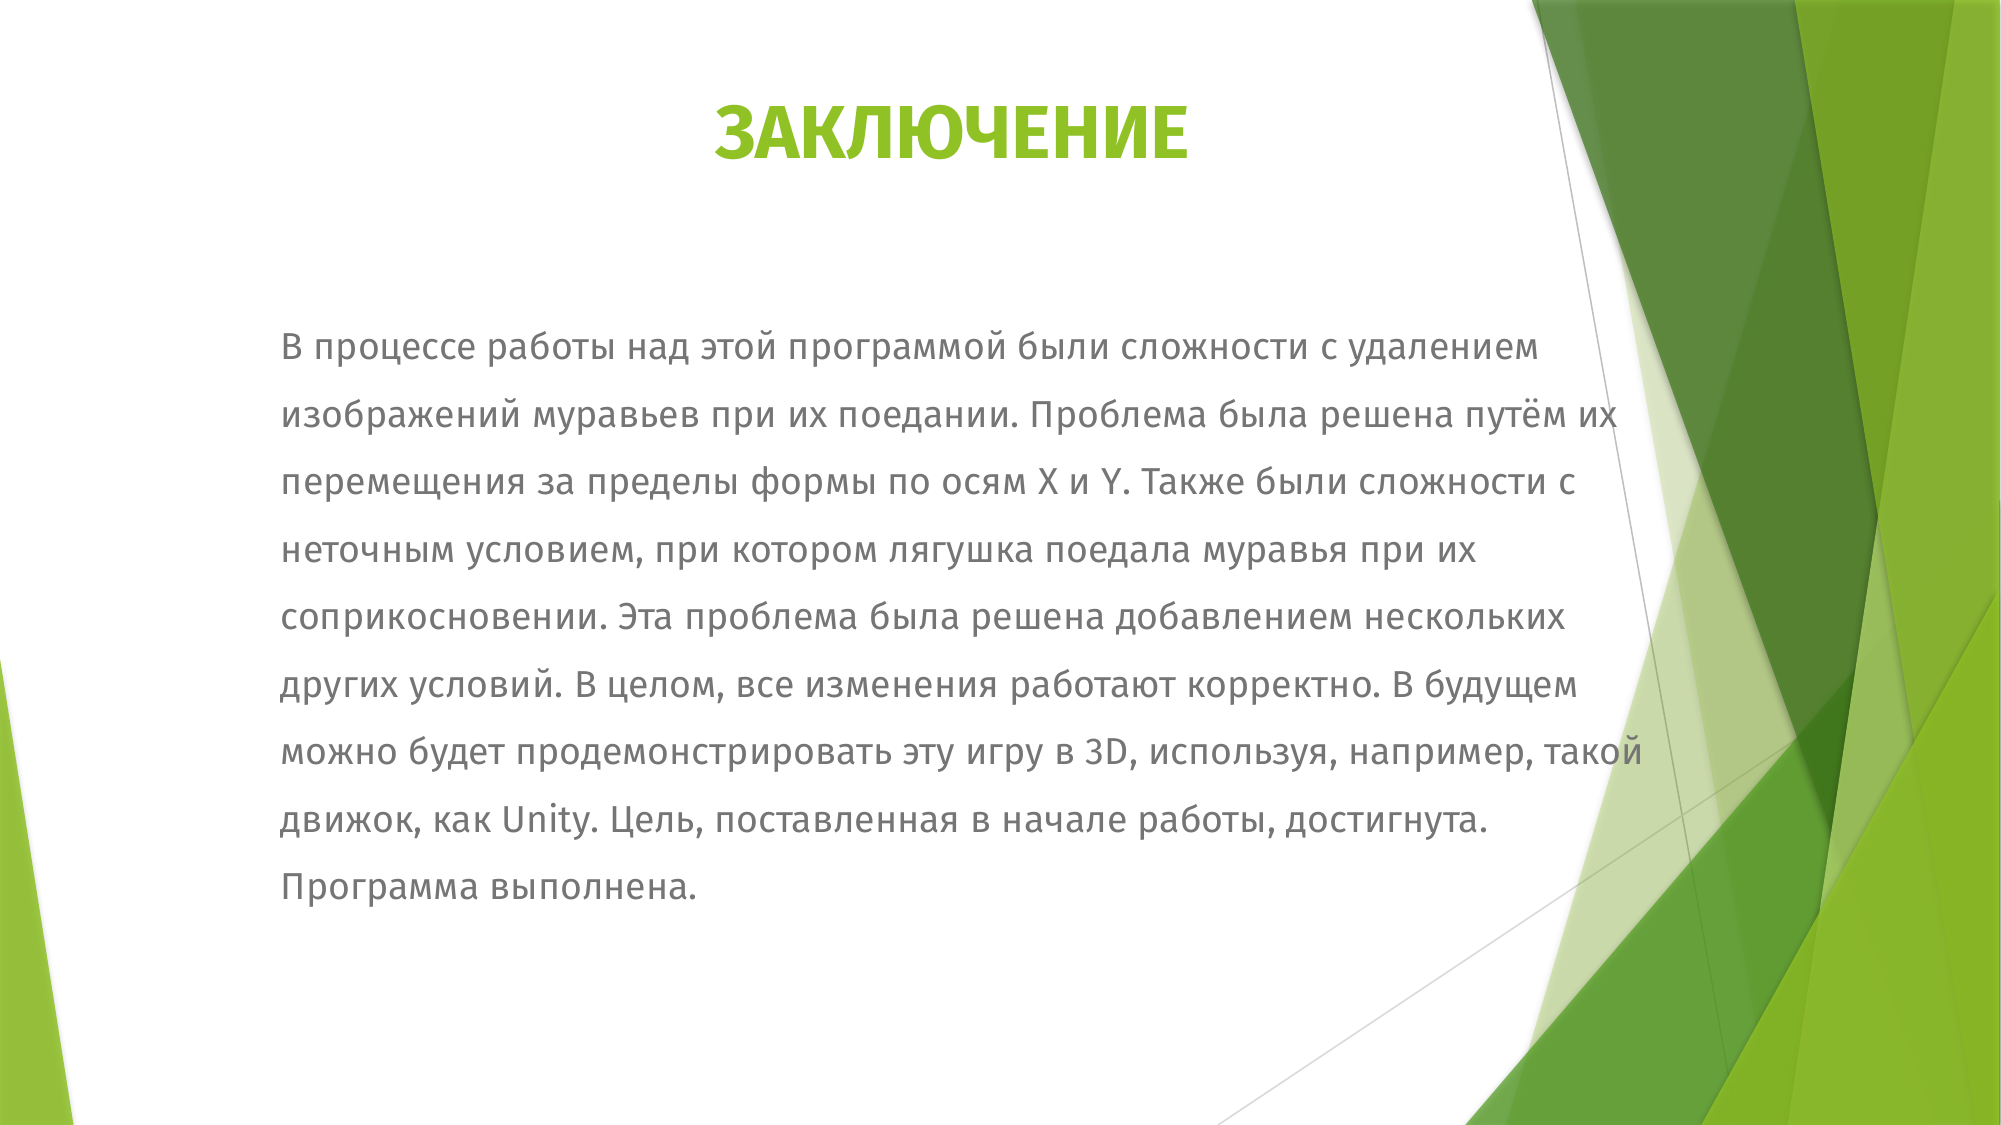

# ЗАКЛЮЧЕНИЕ
В процессе работы над этой программой были сложности с удалением изображений муравьев при их поедании. Проблема была решена путём их перемещения за пределы формы по осям X и Y. Также были сложности с неточным условием, при котором лягушка поедала муравья при их соприкосновении. Эта проблема была решена добавлением нескольких других условий. В целом, все изменения работают корректно. В будущем можно будет продемонстрировать эту игру в 3D, используя, например, такой движок, как Unity. Цель, поставленная в начале работы, достигнута. Программа выполнена.